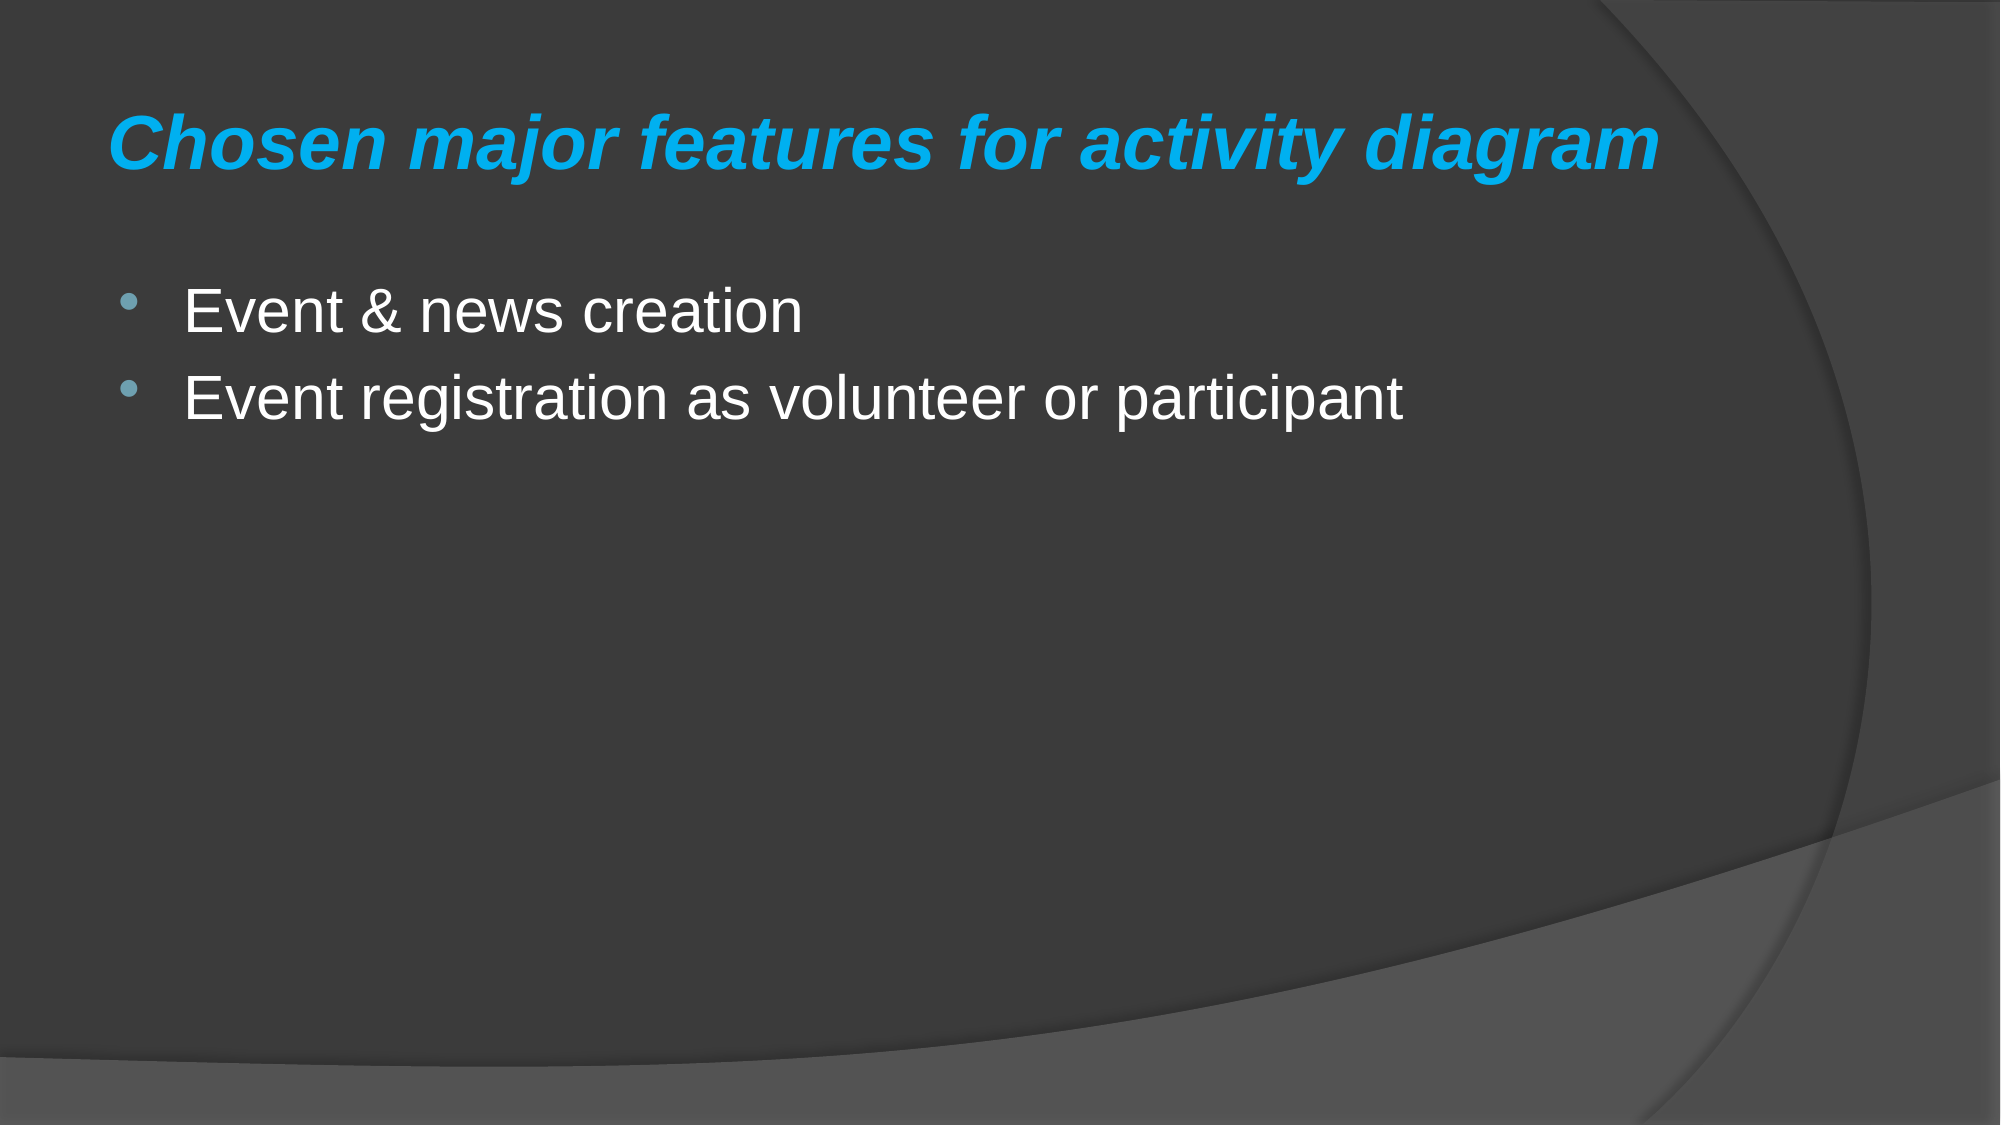

# Chosen major features for activity diagram
Event & news creation
Event registration as volunteer or participant